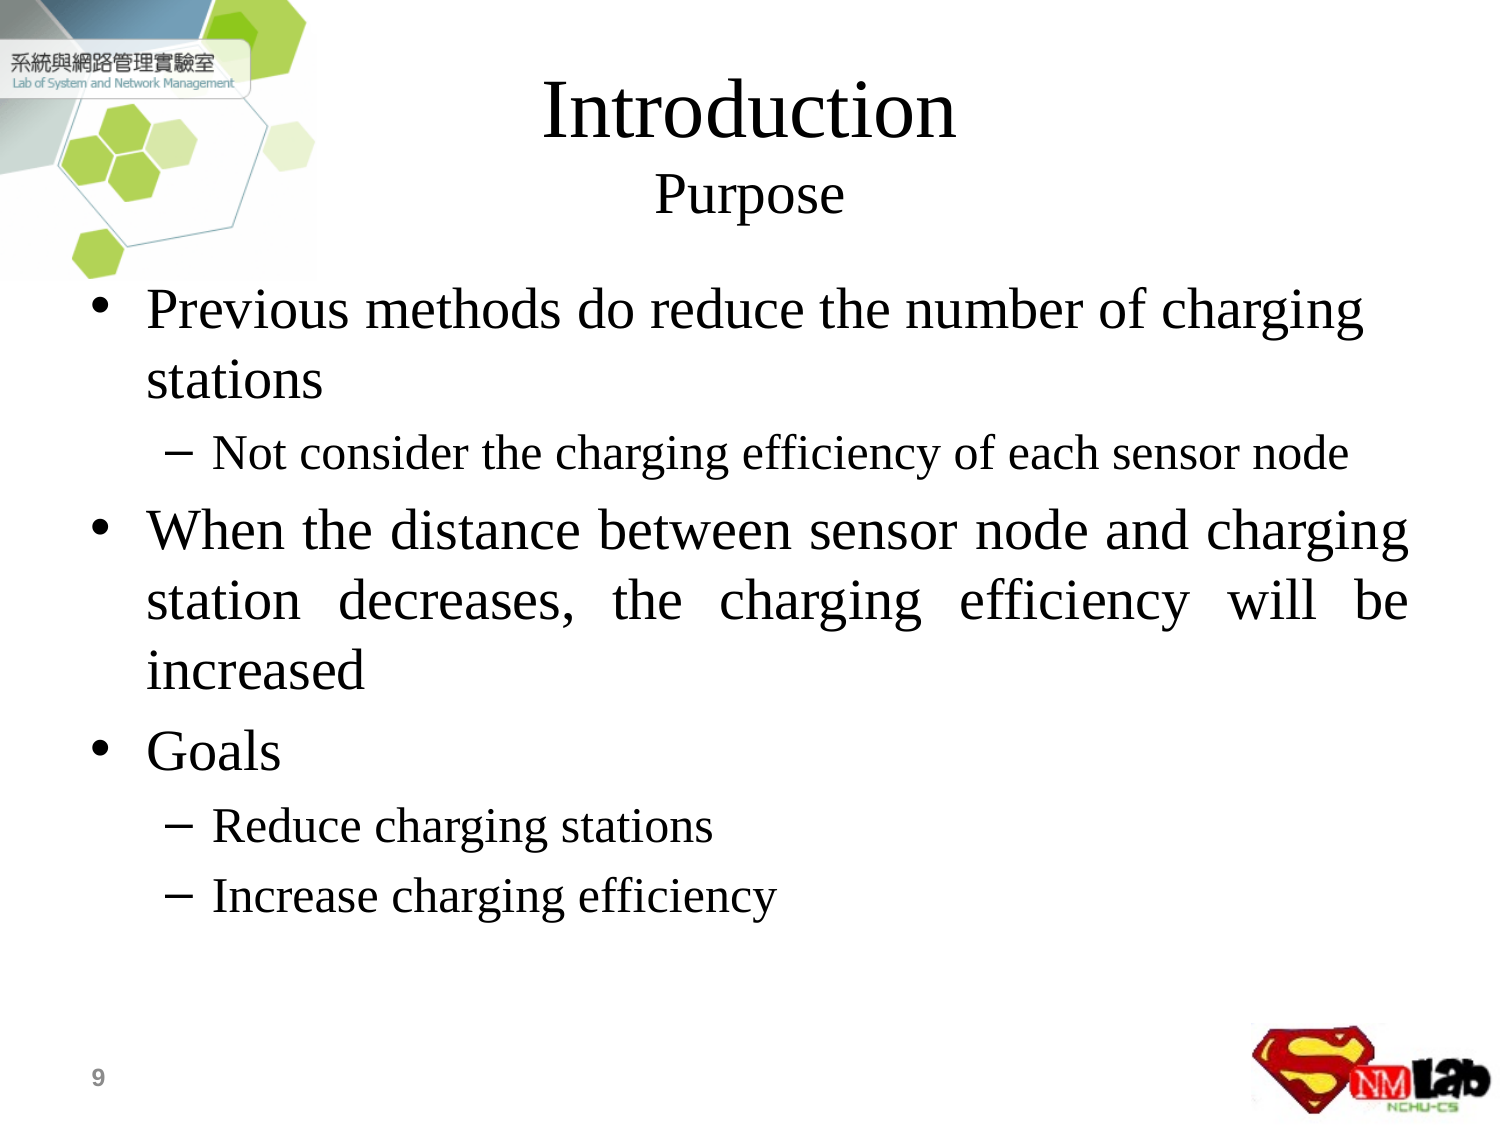

# Introduction Purpose
Previous methods do reduce the number of charging stations
Not consider the charging efficiency of each sensor node
When the distance between sensor node and charging station decreases, the charging efficiency will be increased
Goals
Reduce charging stations
Increase charging efficiency

9